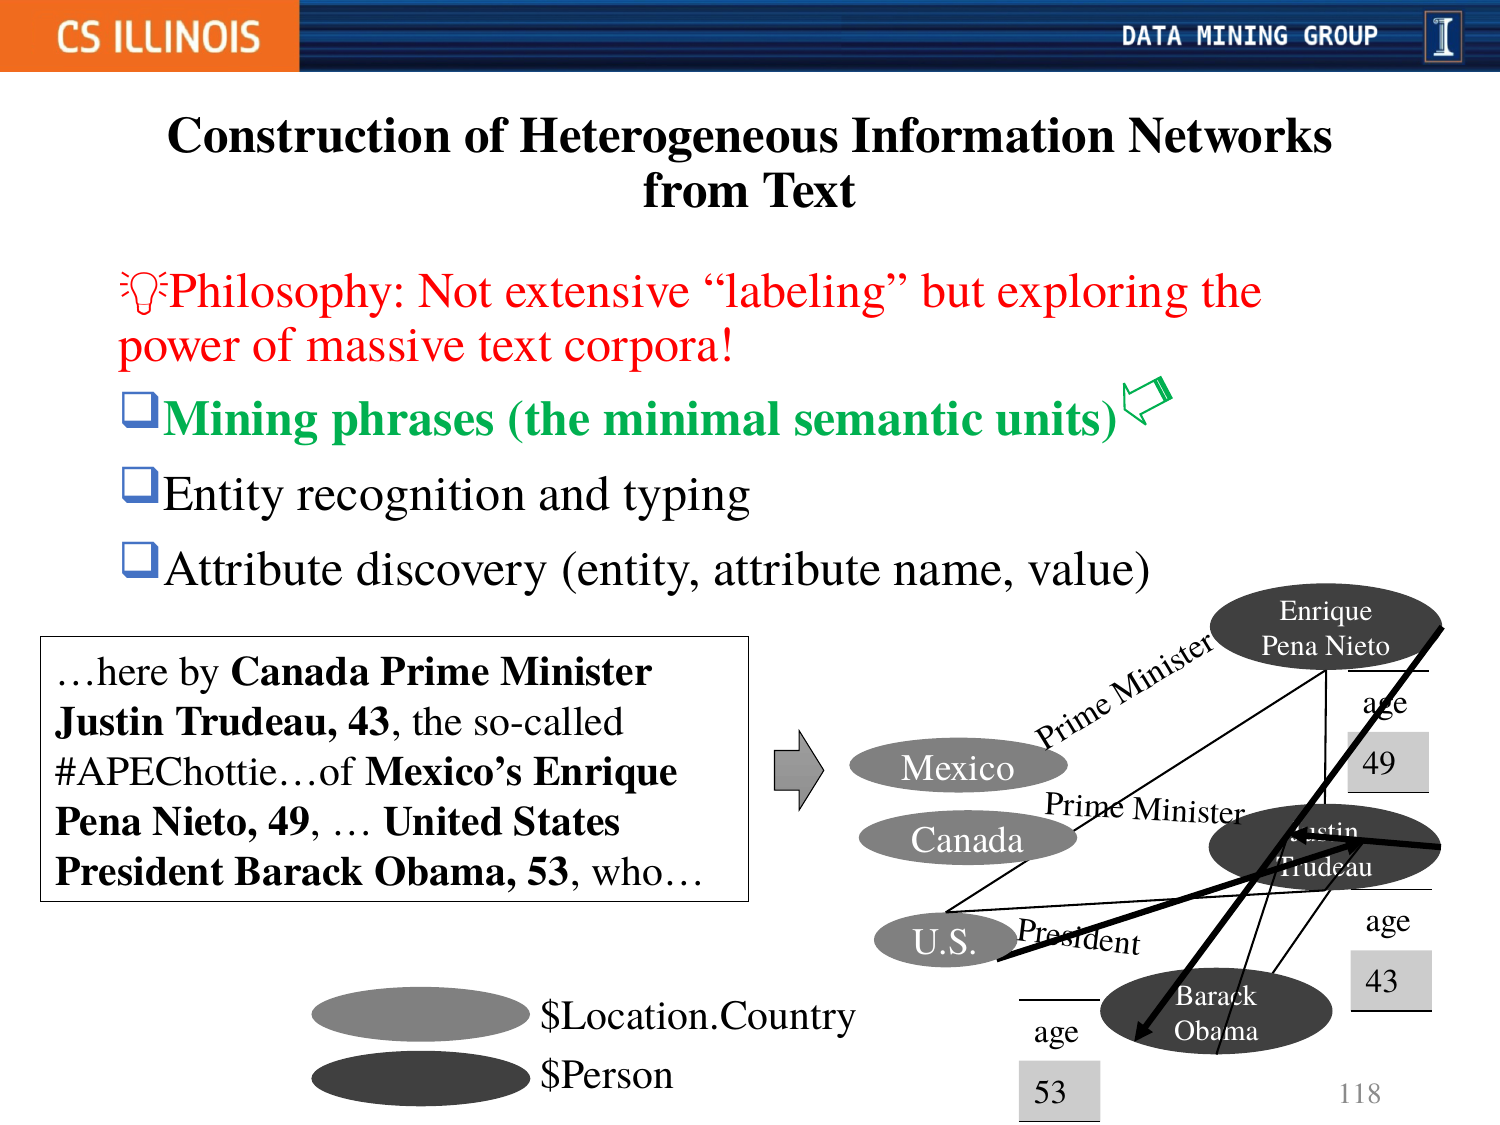

# Construction of Heterogeneous Information Networks from Text
💡Philosophy: Not extensive “labeling” but exploring the power of massive text corpora!
Mining phrases (the minimal semantic units)
Entity recognition and typing
Attribute discovery (entity, attribute name, value)

Enrique Pena Nieto
…here by Canada Prime Minister Justin Trudeau, 43, the so-called #APEChottie…of Mexico’s Enrique Pena Nieto, 49, … United States President Barack Obama, 53, who…
Prime Minister
| age |
| --- |
| 49 |

Mexico
Prime Minister
Justin Trudeau
Canada
| age |
| --- |
| 43 |
President
U.S.
Barack Obama
$Location.Country

| age |
| --- |
| 53 |
$Person

118